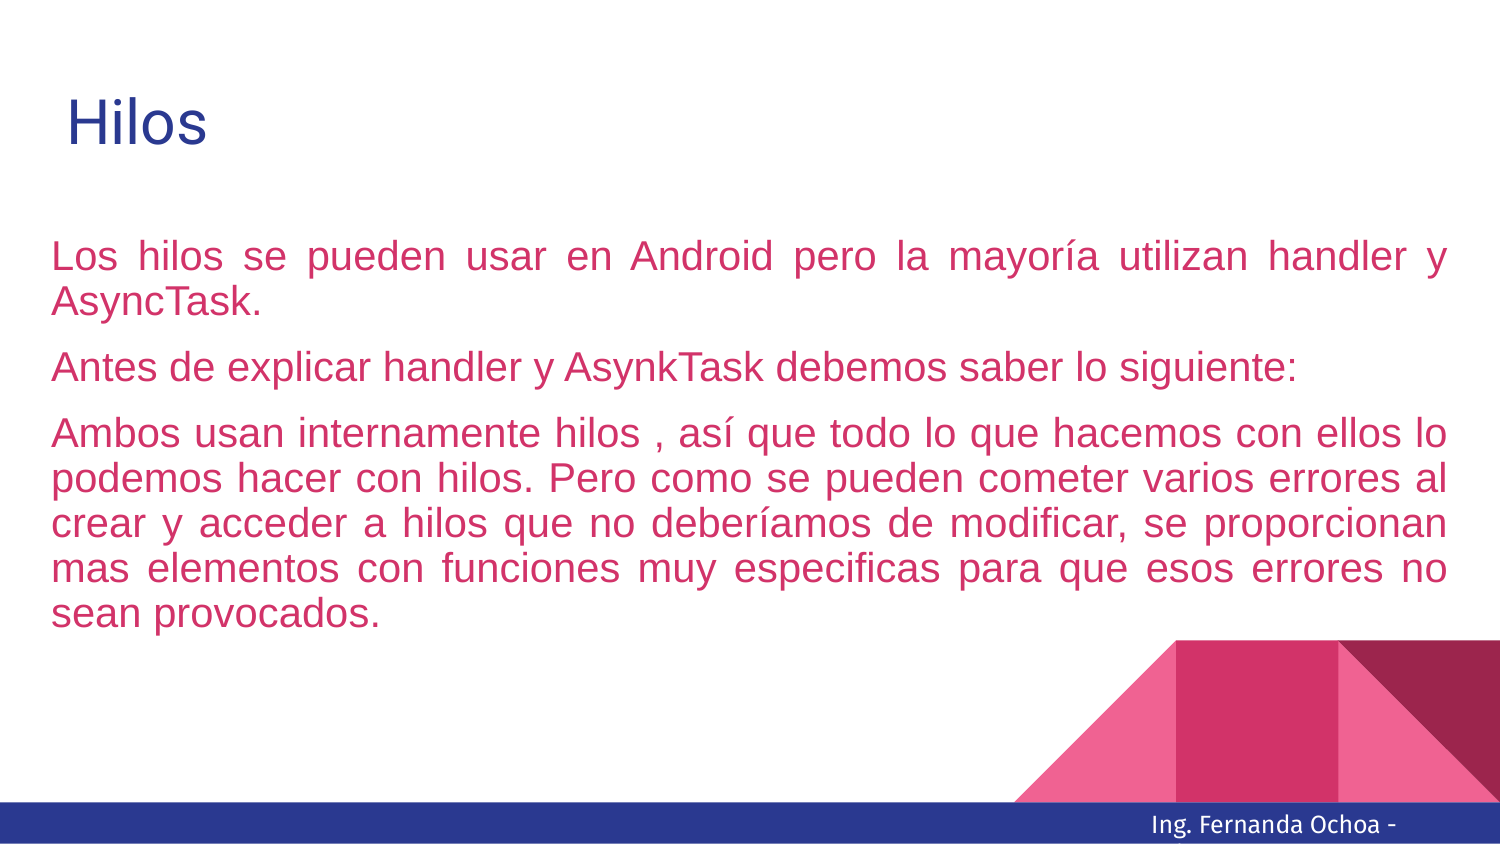

# Hilos
Los hilos se pueden usar en Android pero la mayoría utilizan handler y AsyncTask.
Antes de explicar handler y AsynkTask debemos saber lo siguiente:
Ambos usan internamente hilos , así que todo lo que hacemos con ellos lo podemos hacer con hilos. Pero como se pueden cometer varios errores al crear y acceder a hilos que no deberíamos de modificar, se proporcionan mas elementos con funciones muy especificas para que esos errores no sean provocados.
Ing. Fernanda Ochoa - @imonsh